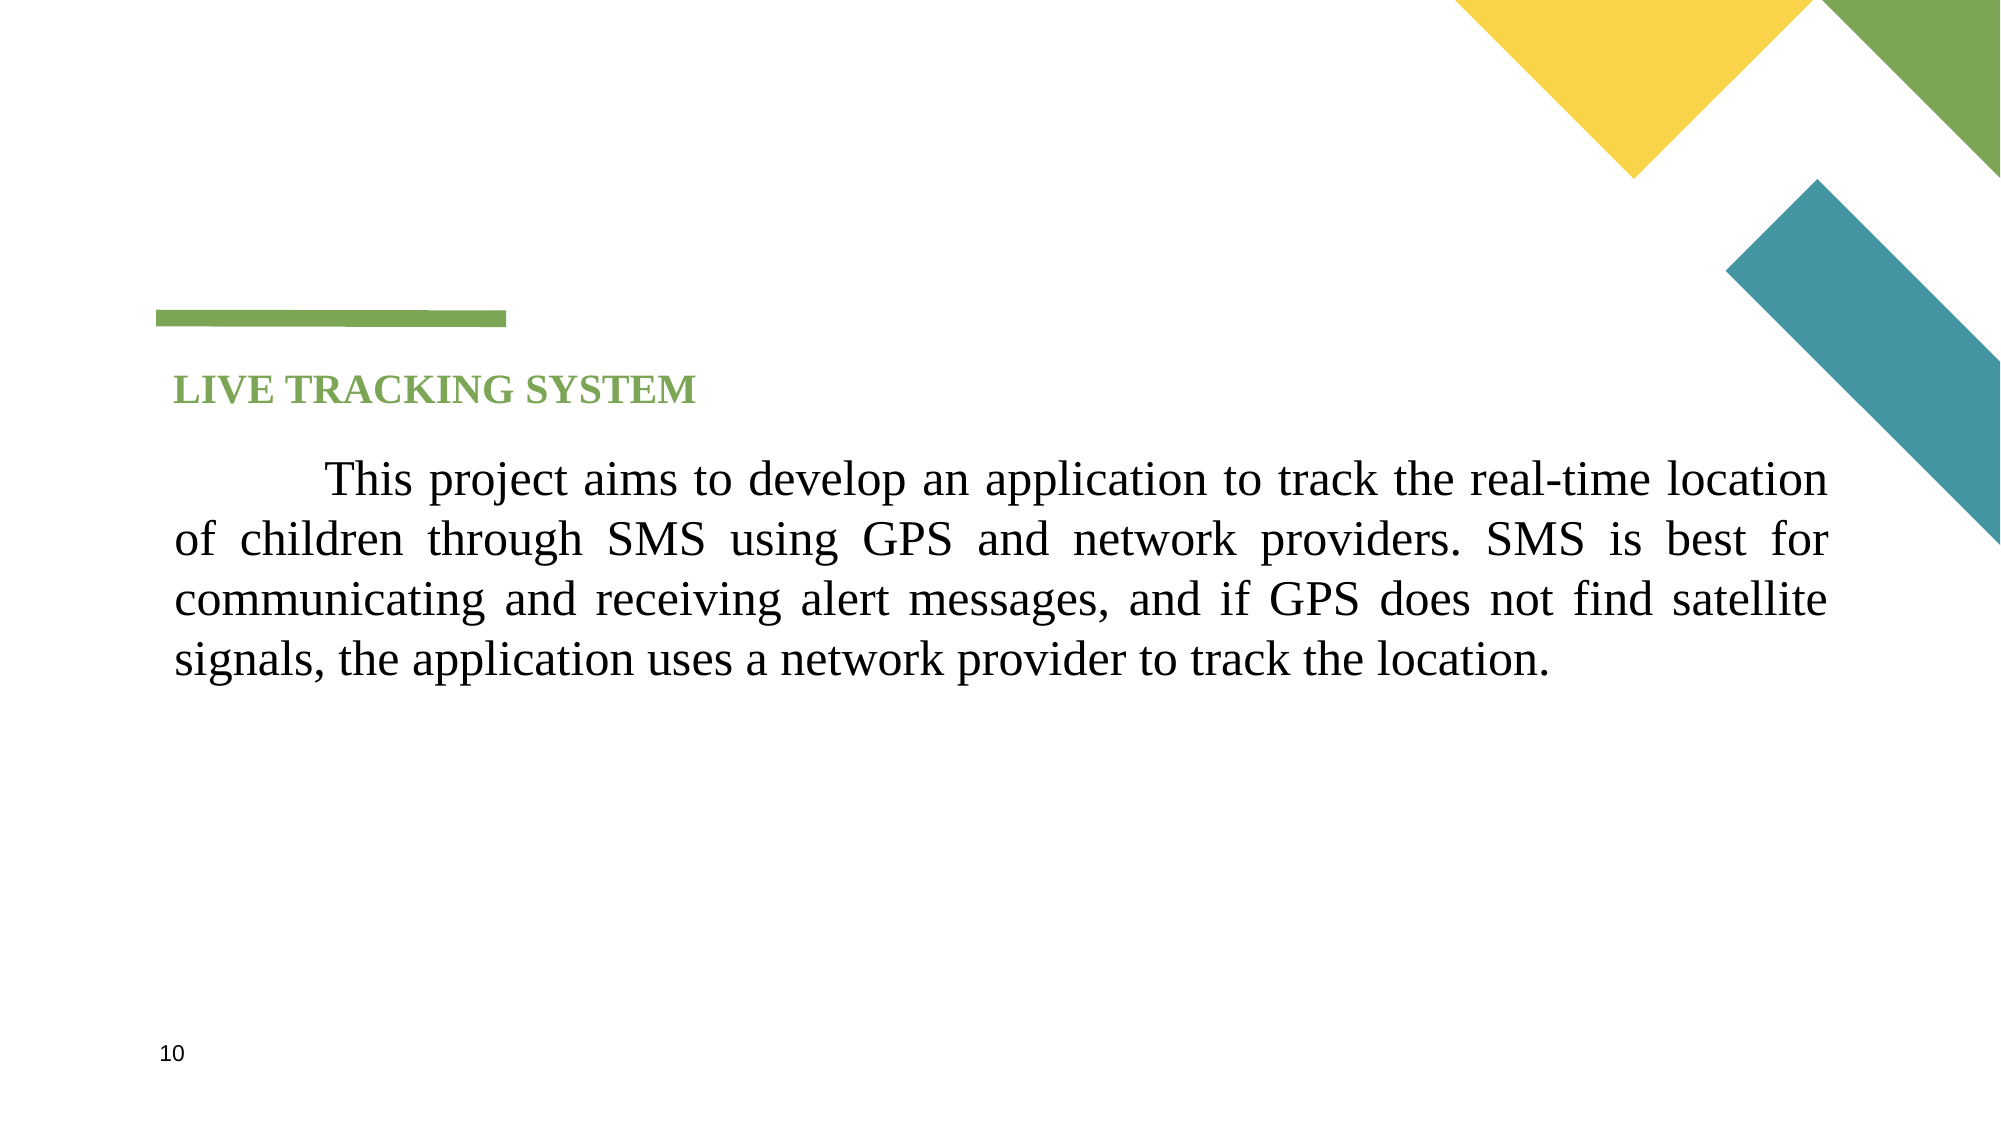

LIVE TRACKING SYSTEM
	This project aims to develop an application to track the real-time location of children through SMS using GPS and network providers. SMS is best for communicating and receiving alert messages, and if GPS does not find satellite signals, the application uses a network provider to track the location.

10